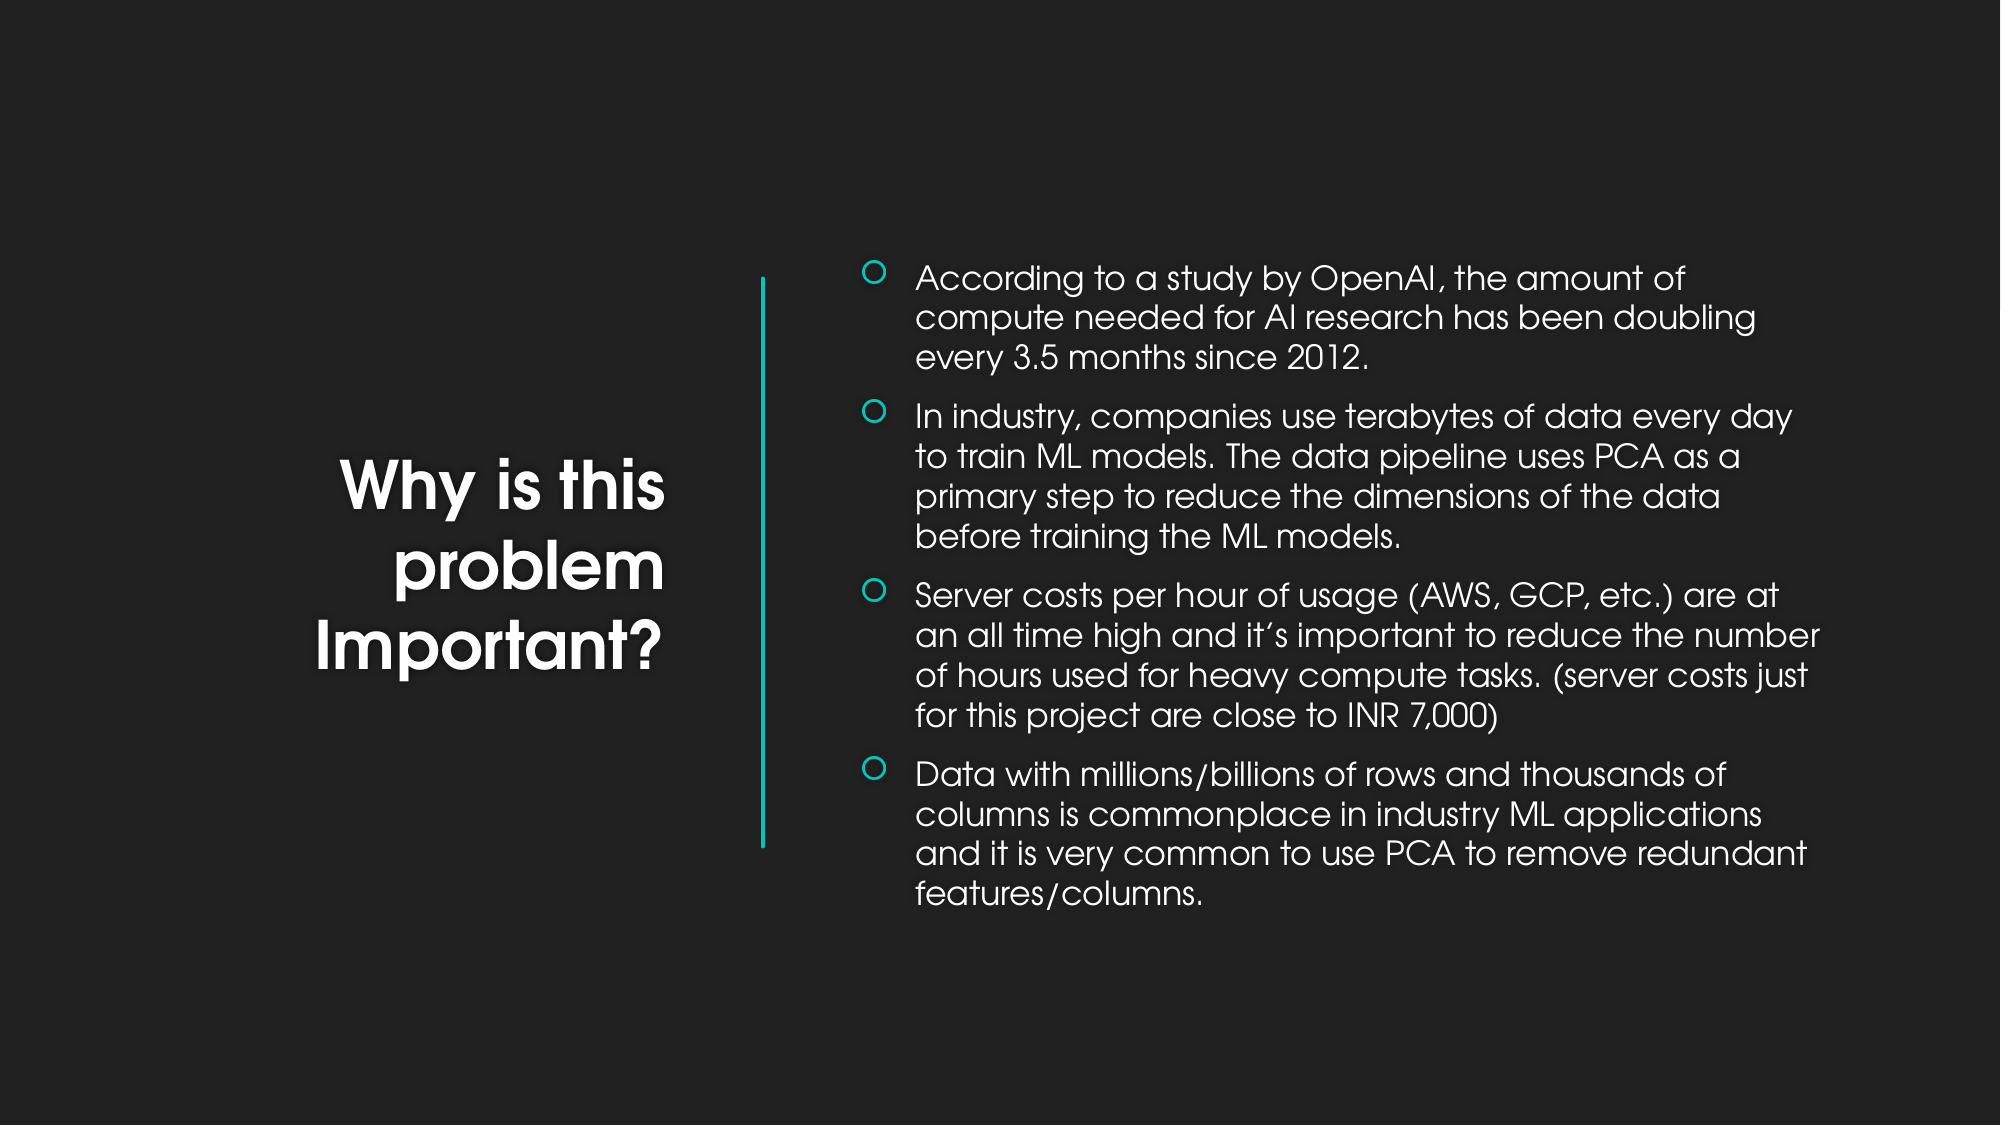

# Why is this problem Important?
According to a study by OpenAI, the amount of compute needed for AI research has been doubling every 3.5 months since 2012.
In industry, companies use terabytes of data every day to train ML models. The data pipeline uses PCA as a primary step to reduce the dimensions of the data before training the ML models.
Server costs per hour of usage (AWS, GCP, etc.) are at an all time high and it’s important to reduce the number of hours used for heavy compute tasks. (server costs just for this project are close to INR 7,000)
Data with millions/billions of rows and thousands of columns is commonplace in industry ML applications and it is very common to use PCA to remove redundant features/columns.